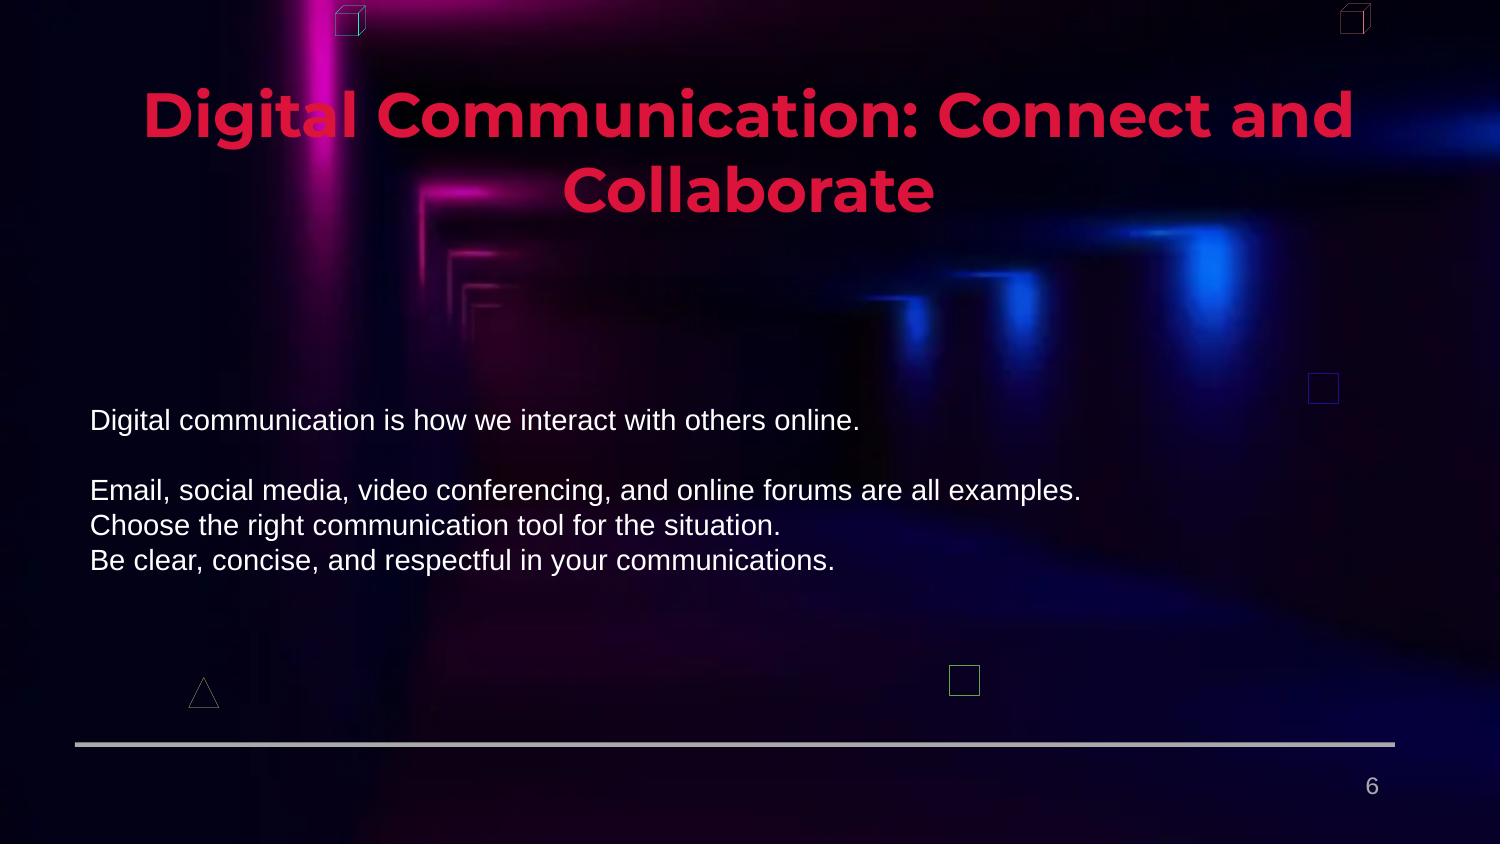

Digital Communication: Connect and Collaborate
Digital communication is how we interact with others online.

Email, social media, video conferencing, and online forums are all examples.
Choose the right communication tool for the situation.
Be clear, concise, and respectful in your communications.

6